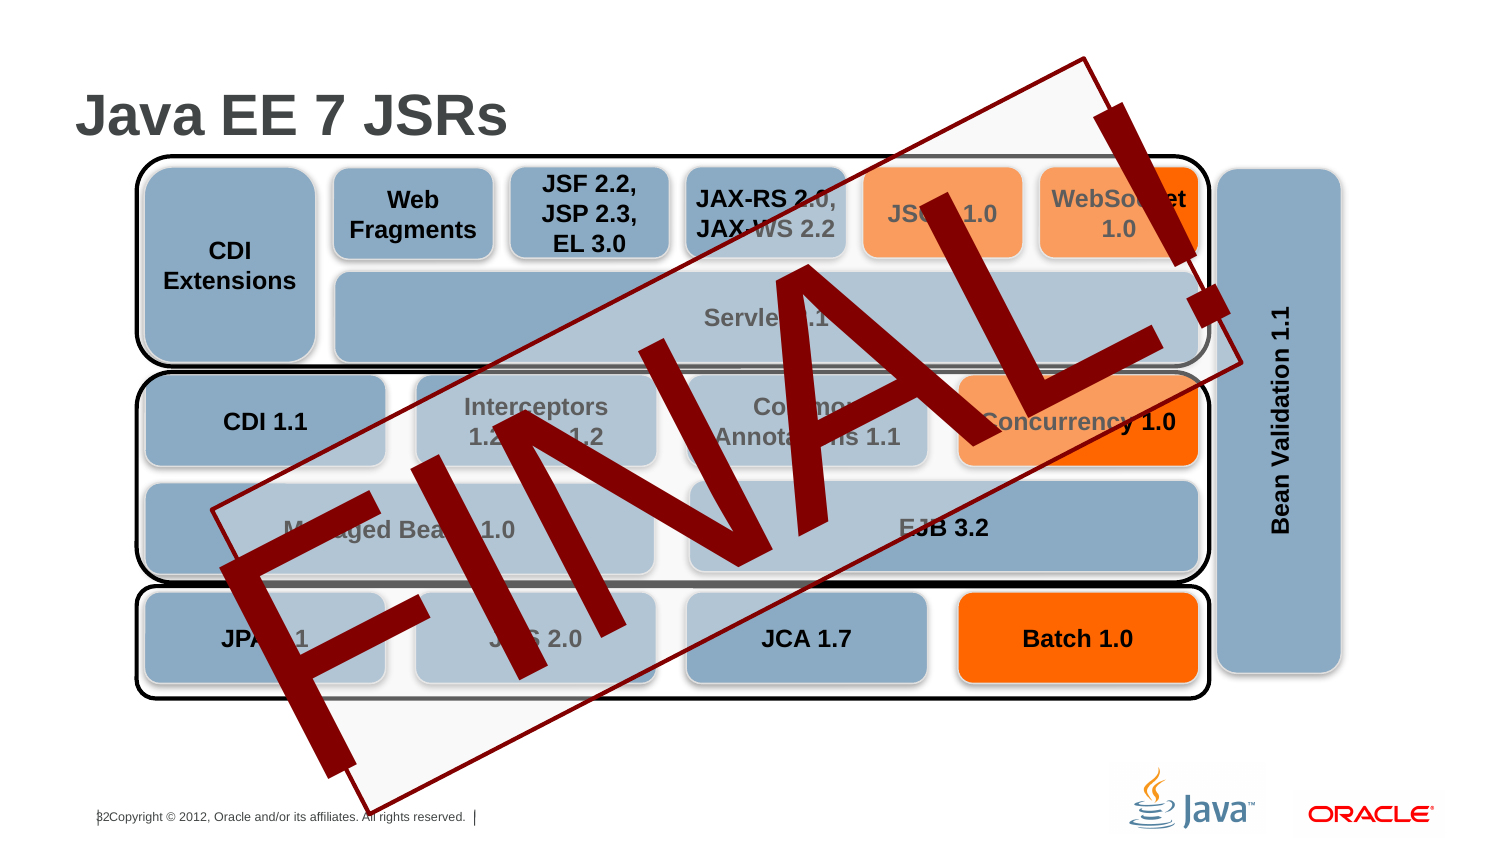

# Java EE 7 JSRs

JSF 2.2,
JSP 2.3,
EL 3.0
JAX-RS 2.0,
JAX-WS 2.2
JSON 1.0
WebSocket 1.0
CDI
Extensions
Web Fragments
Bean Validation 1.1
FINAL!

Servlet 3.1

CDI 1.1
Interceptors
1.2, JTA 1.2
Common Annotations 1.1
Concurrency 1.0
EJB 3.2
Managed Beans 1.0

JPA 2.1
JMS 2.0
JCA 1.7
Batch 1.0